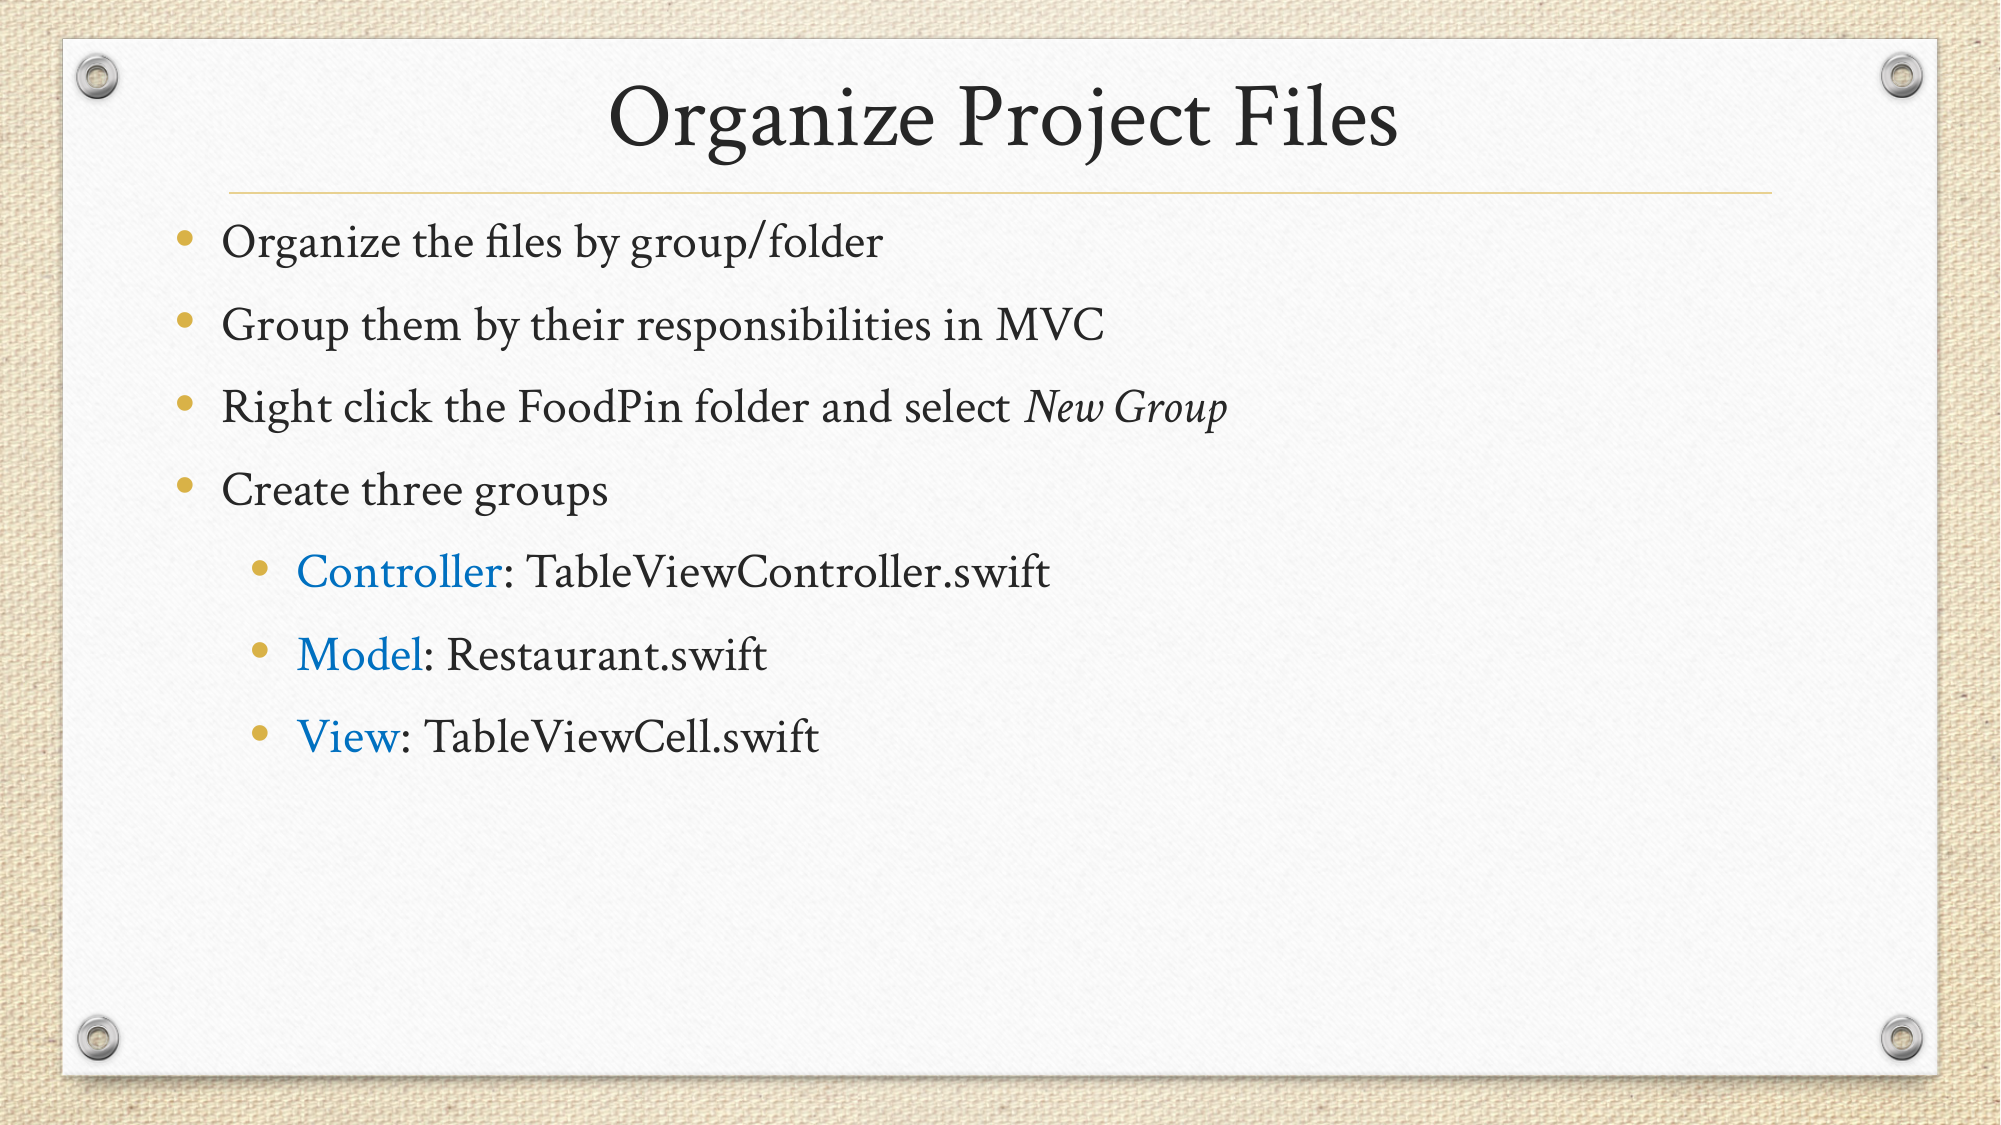

# Organize Project Files
Organize the files by group/folder
Group them by their responsibilities in MVC
Right click the FoodPin folder and select New Group
Create three groups
Controller: TableViewController.swift
Model: Restaurant.swift
View: TableViewCell.swift